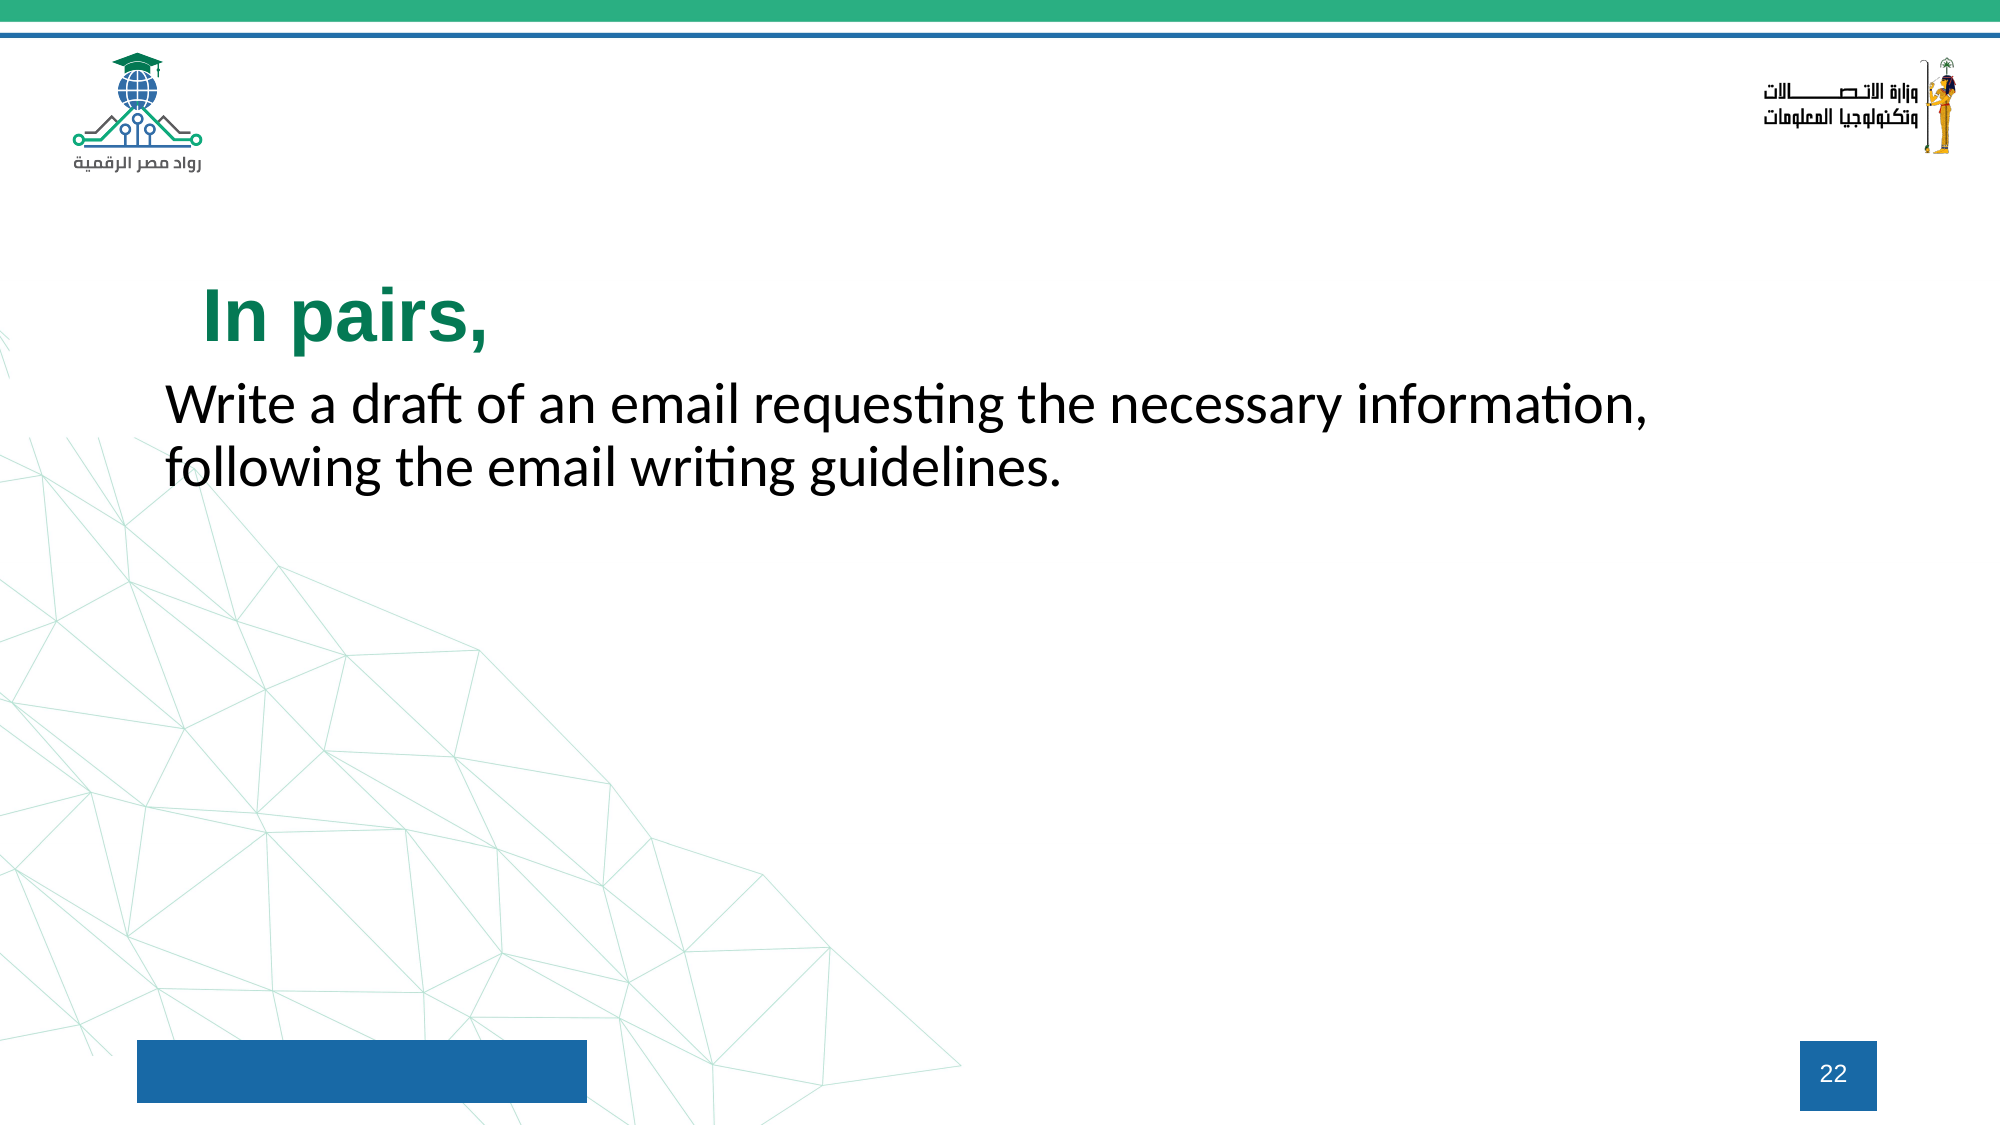

In pairs,
Write a draft of an email requesting the necessary information, following the email writing guidelines.

22